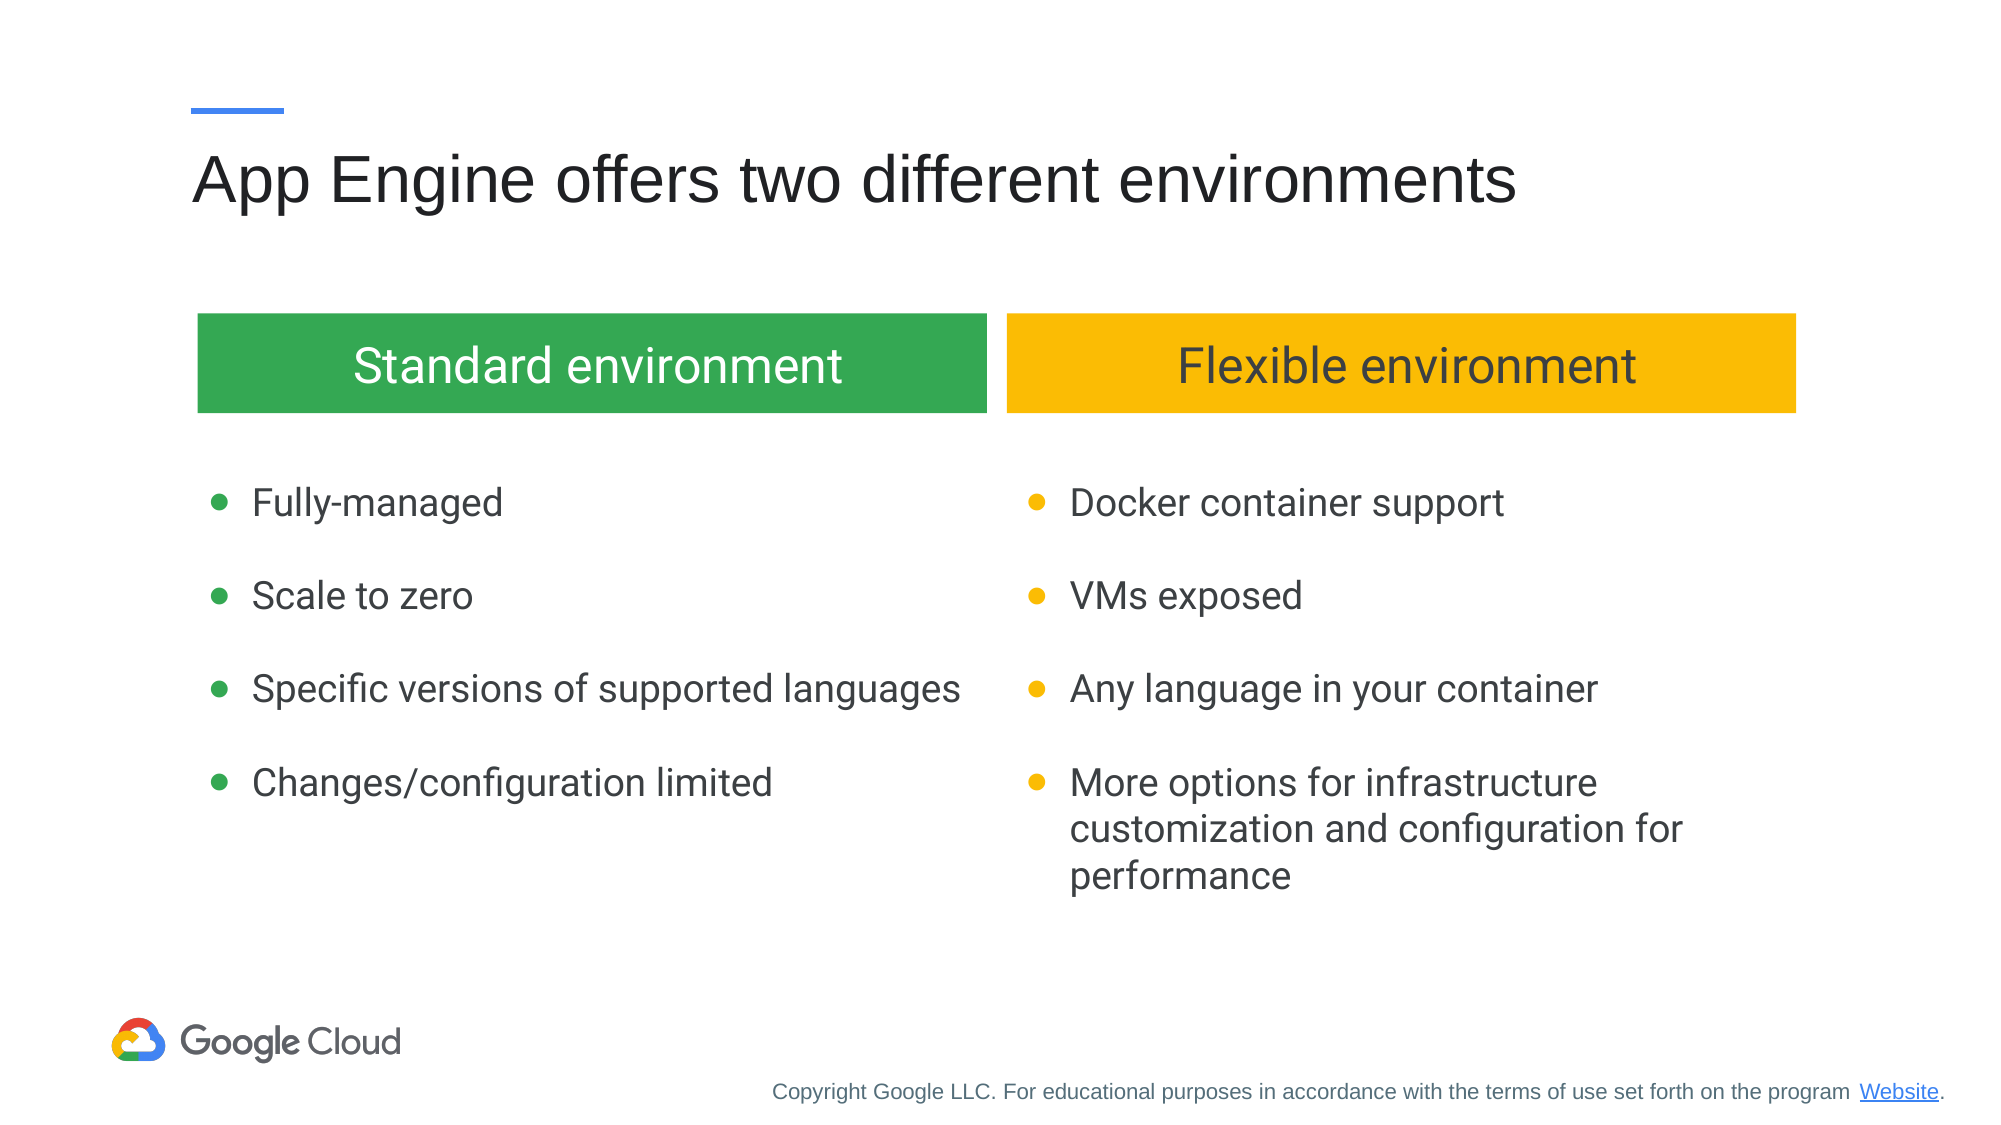

# App Engine offers two different environments
 Standard environment
 Flexible environment

Fully-managed

Scale to zero

Specific versions of supported languages

Changes/configuration limited

Docker container support

VMs exposed

Any language in your container

More options for infrastructure customization and configuration for performance
Copyright Google LLC. For educational purposes in accordance with the terms of use set forth on the program Website.